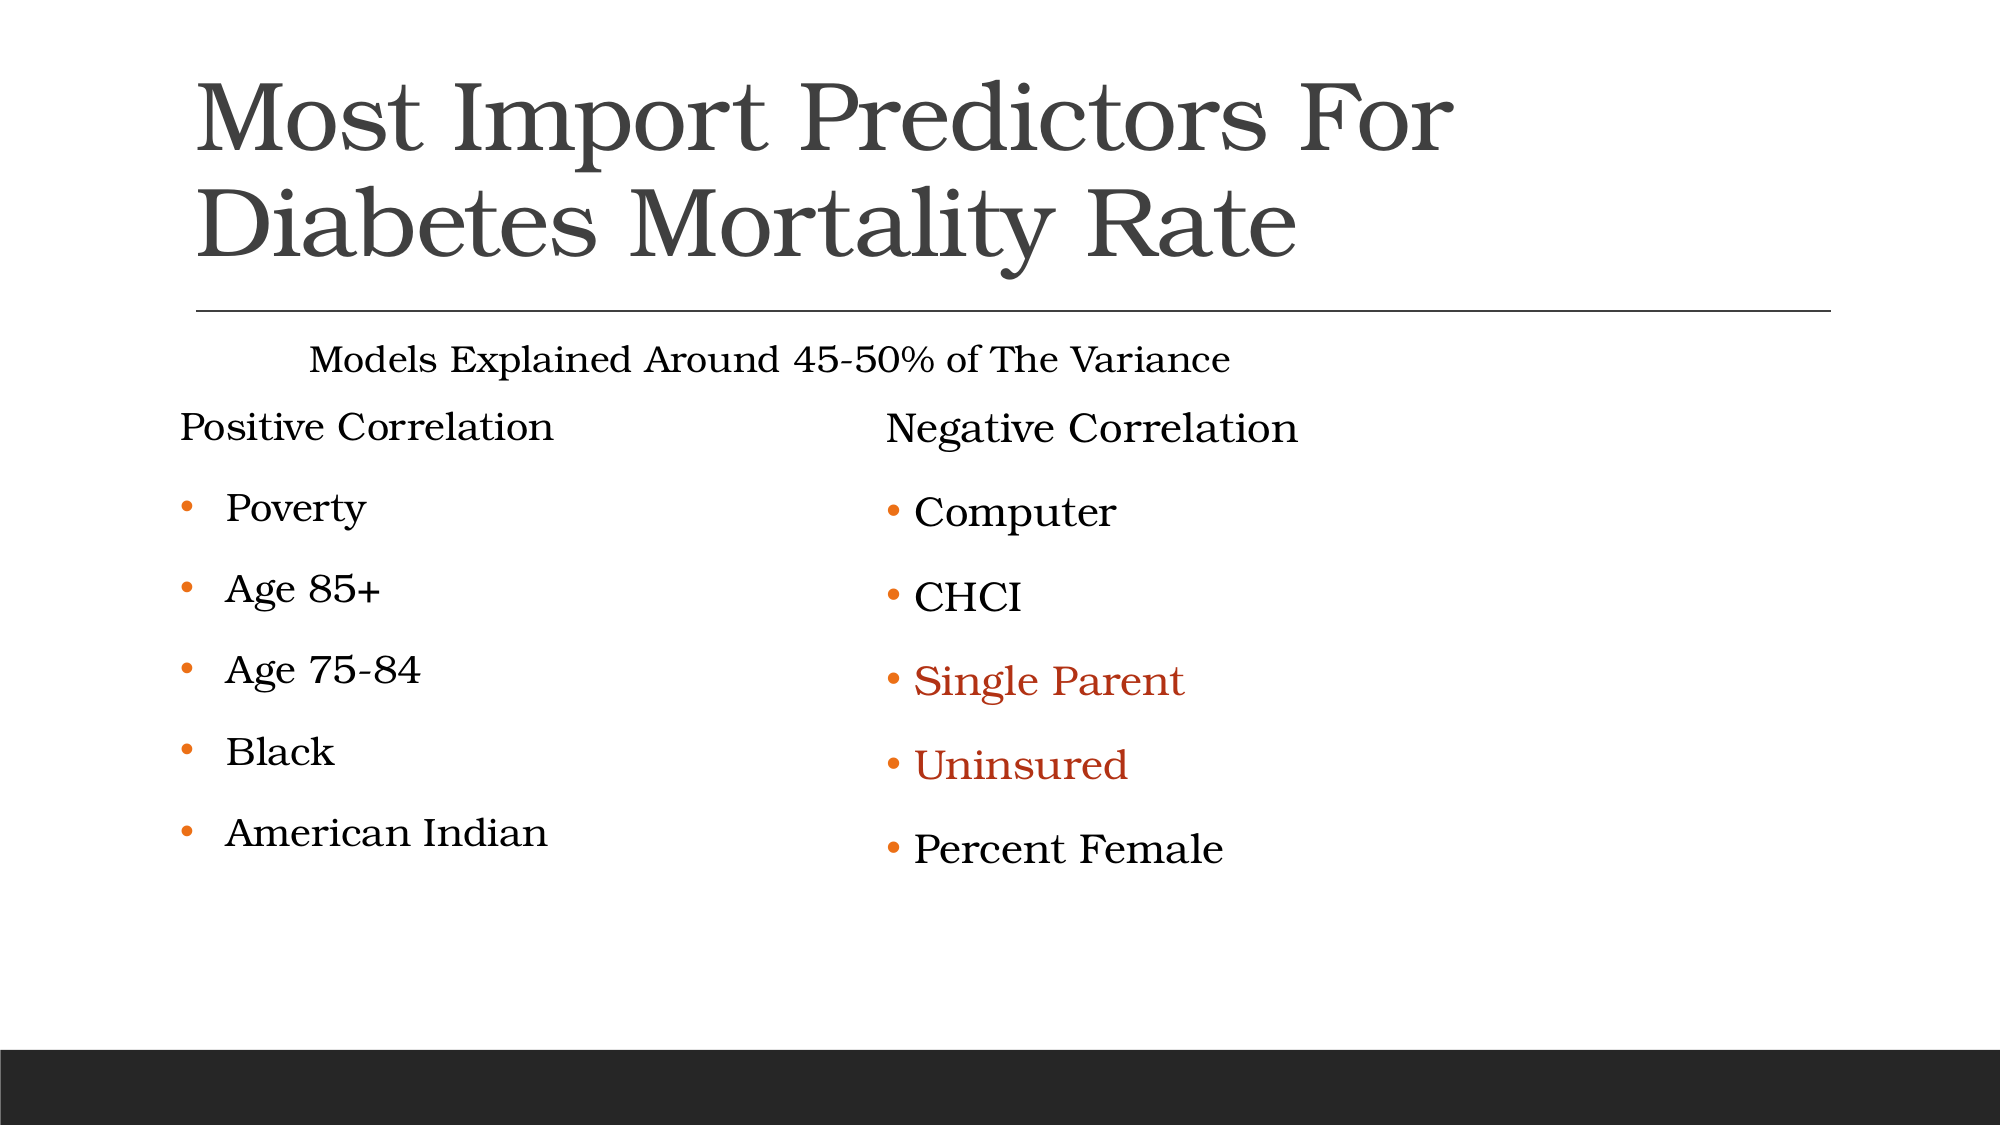

# Most Import Predictors For Diabetes Mortality Rate
Models Explained Around 45-50% of The Variance
Negative Correlation
Computer
CHCI
Single Parent
Uninsured
Percent Female

Positive Correlation
Poverty
Age 85+
Age 75-84
Black
American Indian